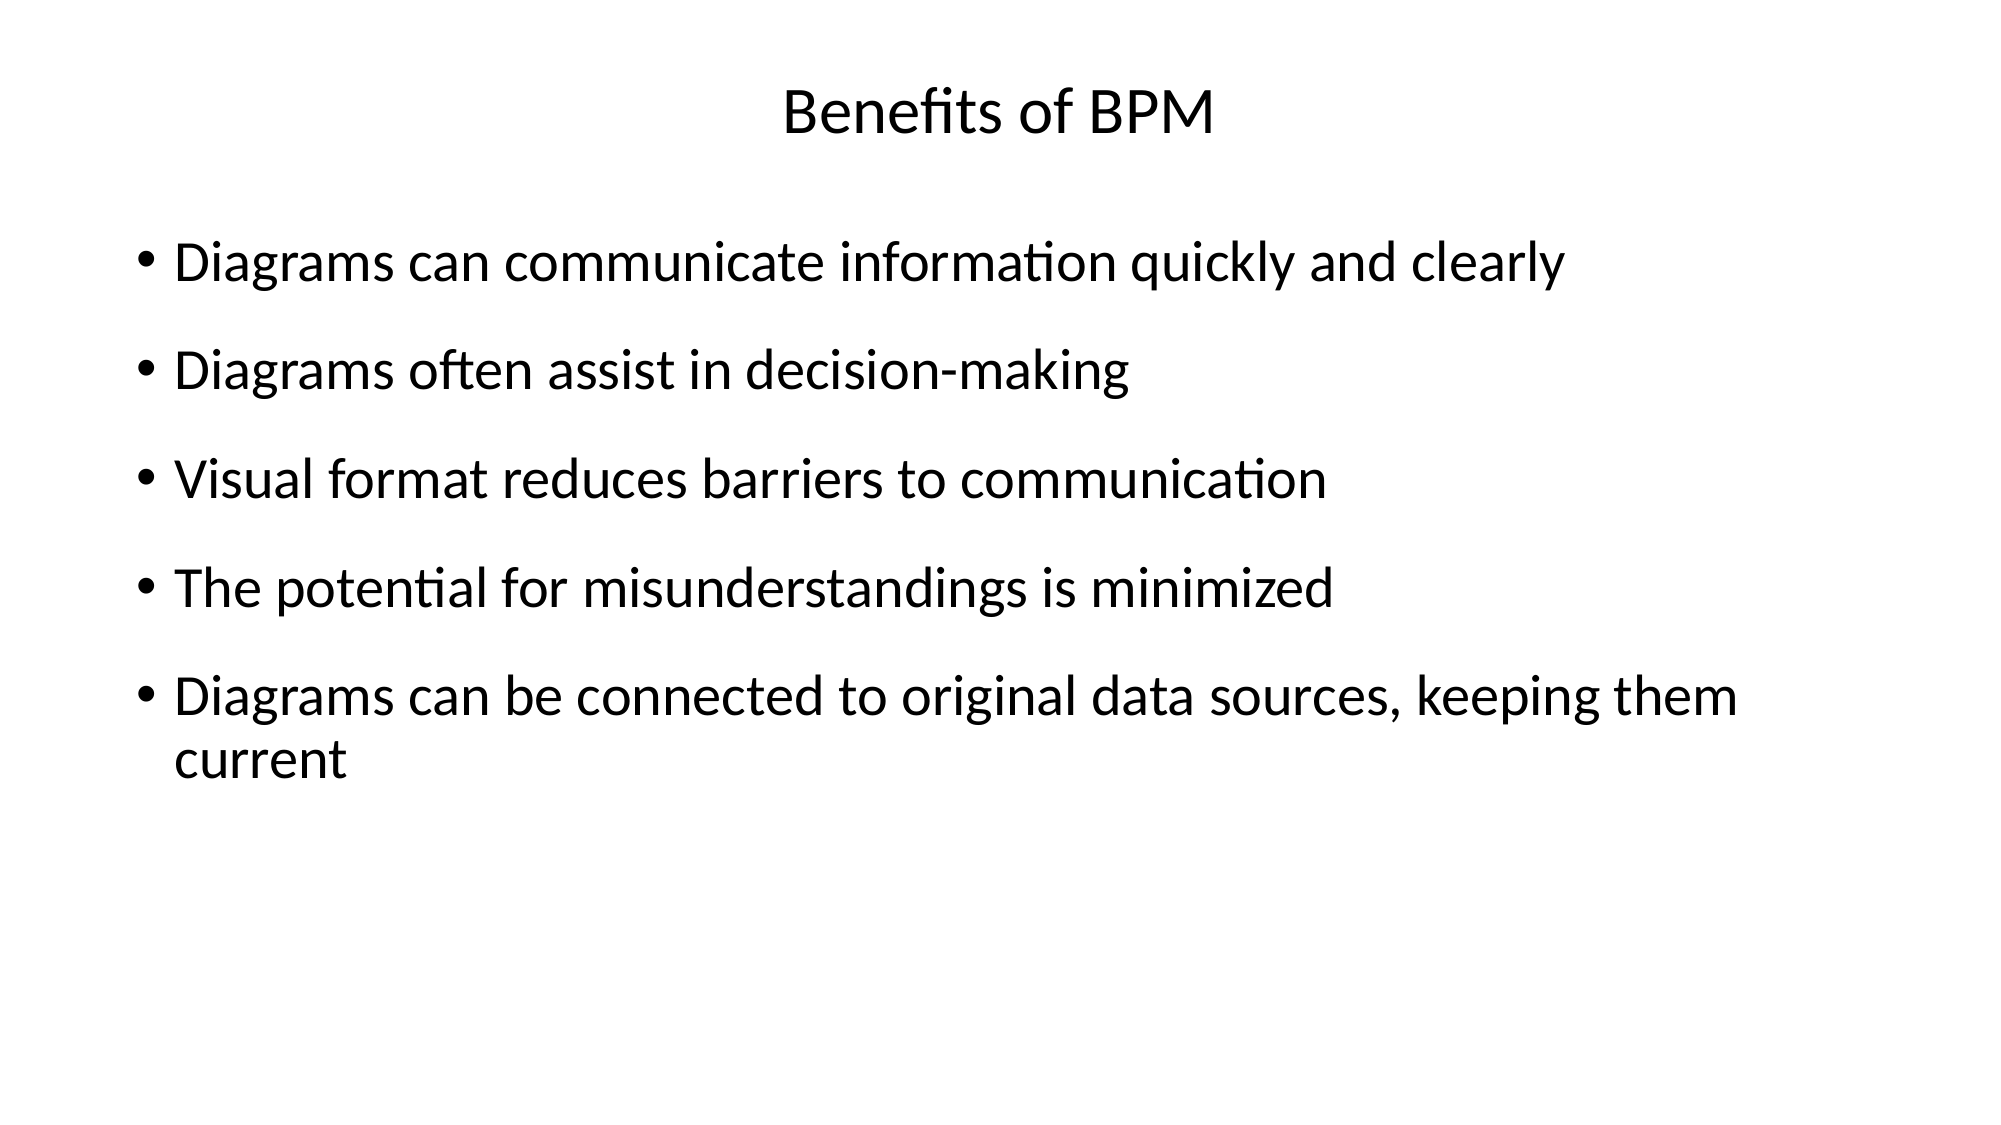

# Benefits of BPM
Diagrams can communicate information quickly and clearly
Diagrams often assist in decision-making
Visual format reduces barriers to communication
The potential for misunderstandings is minimized
Diagrams can be connected to original data sources, keeping them current